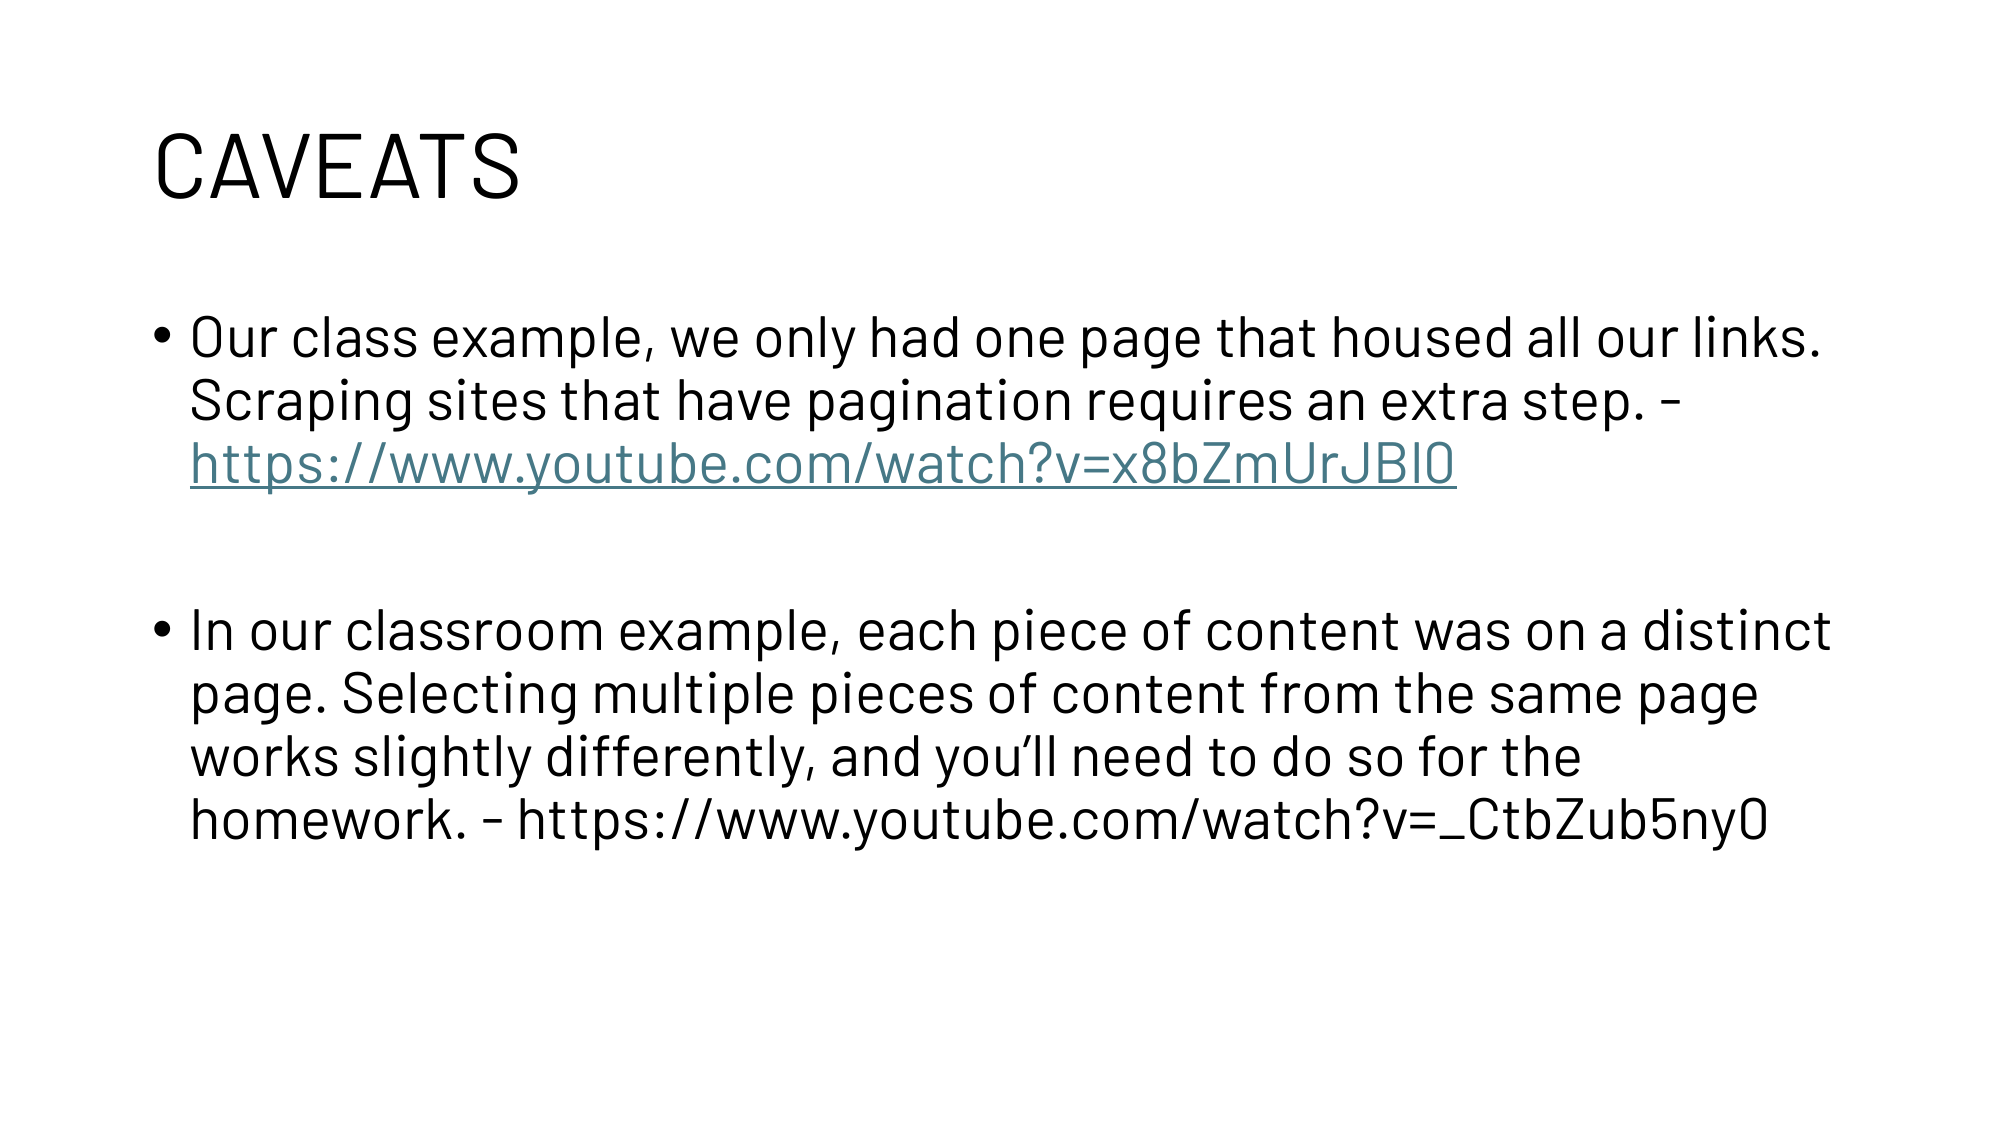

# CAVEATS
Our class example, we only had one page that housed all our links. Scraping sites that have pagination requires an extra step. - https://www.youtube.com/watch?v=x8bZmUrJBl0

In our classroom example, each piece of content was on a distinct page. Selecting multiple pieces of content from the same page works slightly differently, and you’ll need to do so for the homework. - https://www.youtube.com/watch?v=_CtbZub5ny0